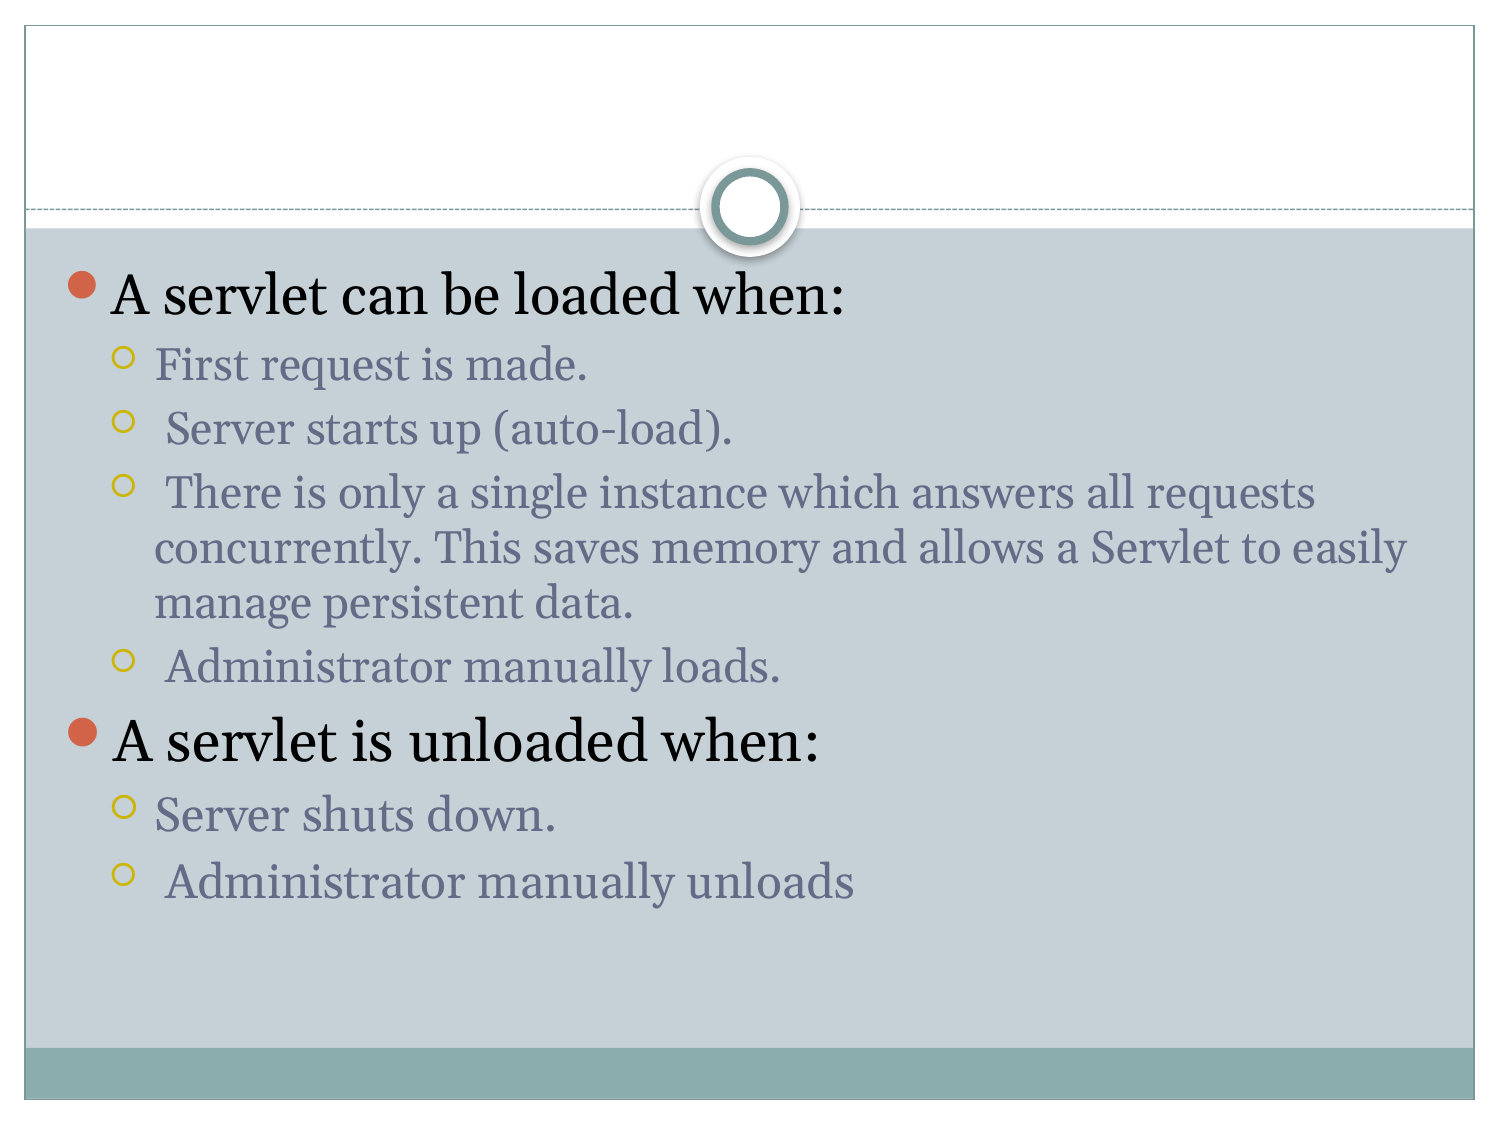

#
A servlet can be loaded when:
First request is made.
 Server starts up (auto-load).
 There is only a single instance which answers all requests concurrently. This saves memory and allows a Servlet to easily manage persistent data.
 Administrator manually loads.
A servlet is unloaded when:
Server shuts down.
 Administrator manually unloads